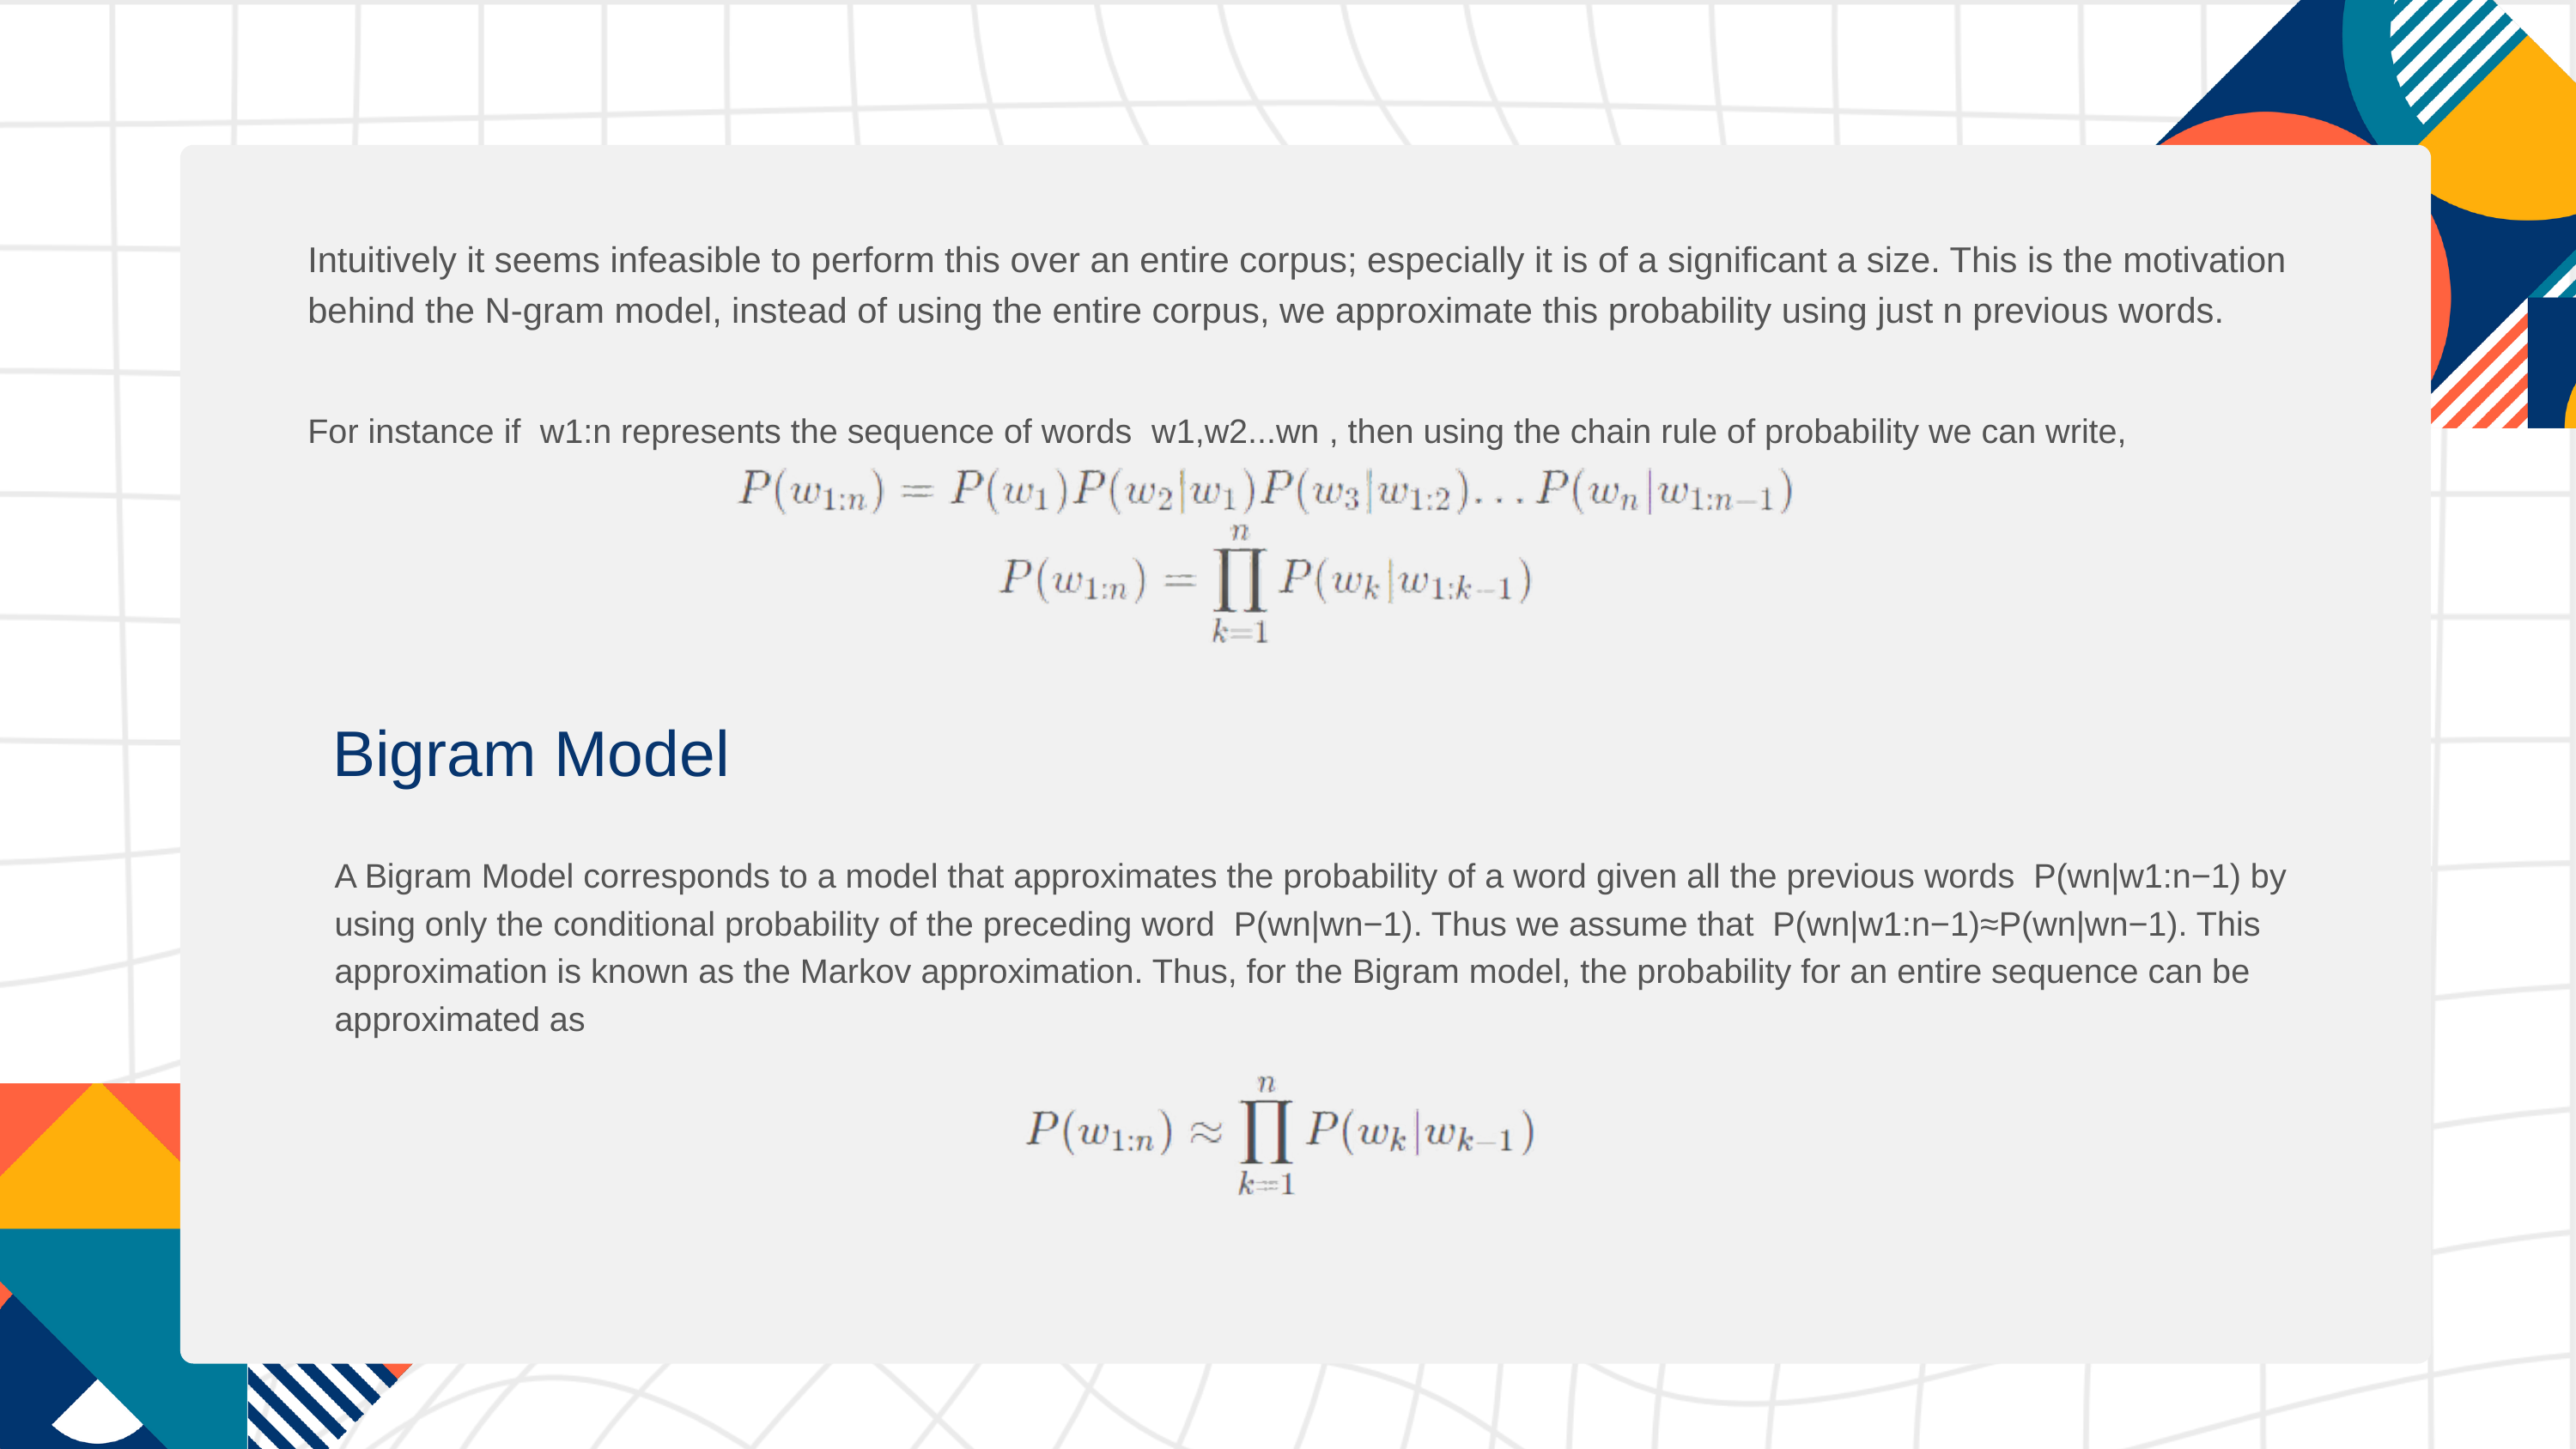

Intuitively it seems infeasible to perform this over an entire corpus; especially it is of a significant a size. This is the motivation behind the N-gram model, instead of using the entire corpus, we approximate this probability using just n previous words.

For instance if  w1:n represents the sequence of words  w1,w2...wn , then using the chain rule of probability we can write,

Bigram Model
A Bigram Model corresponds to a model that approximates the probability of a word given all the previous words  P(wn|w1:n−1) by using only the conditional probability of the preceding word  P(wn|wn−1). Thus we assume that  P(wn|w1:n−1)≈P(wn|wn−1). This approximation is known as the Markov approximation. Thus, for the Bigram model, the probability for an entire sequence can be approximated as